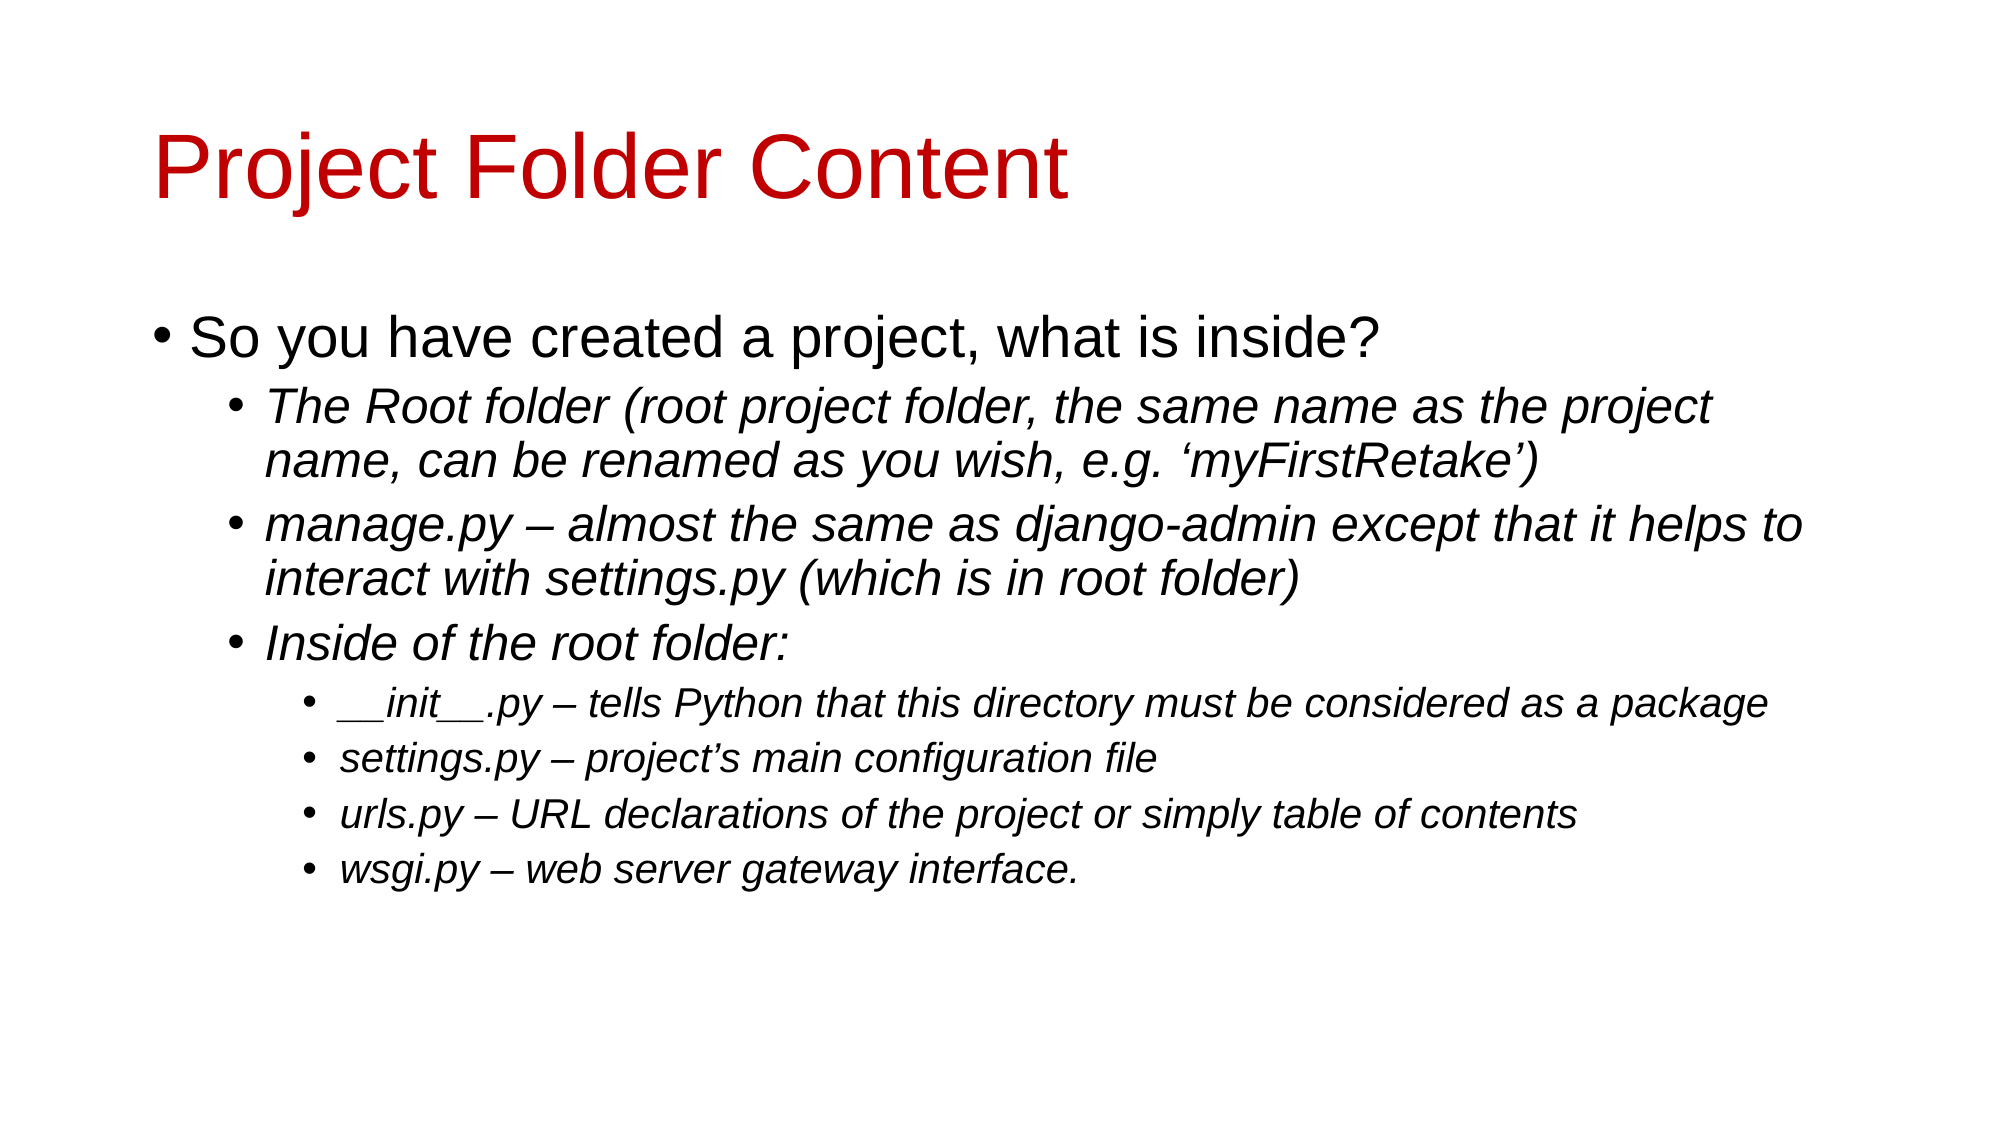

# Project Folder Content
So you have created a project, what is inside?
The Root folder (root project folder, the same name as the project name, can be renamed as you wish, e.g. ‘myFirstRetake’)
manage.py – almost the same as django-admin except that it helps to interact with settings.py (which is in root folder)
Inside of the root folder:
__init__.py – tells Python that this directory must be considered as a package
settings.py – project’s main configuration file
urls.py – URL declarations of the project or simply table of contents
wsgi.py – web server gateway interface.